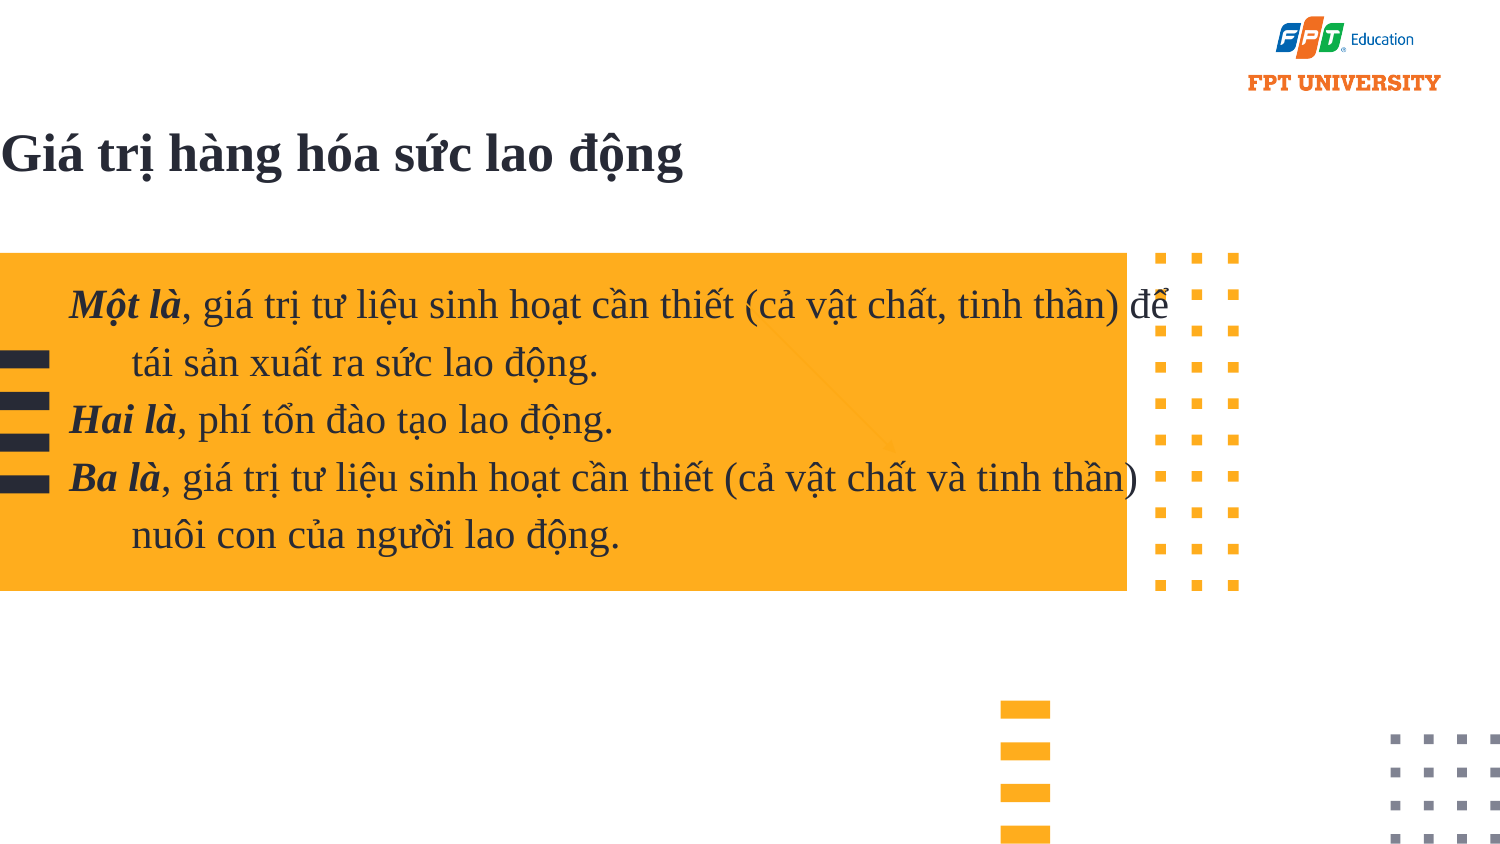

Giá trị hàng hóa sức lao động
Một là, giá trị tư liệu sinh hoạt cần thiết (cả vật chất, tinh thần) để tái sản xuất ra sức lao động.
Hai là, phí tổn đào tạo lao động.
Ba là, giá trị tư liệu sinh hoạt cần thiết (cả vật chất và tinh thần) nuôi con của người lao động.